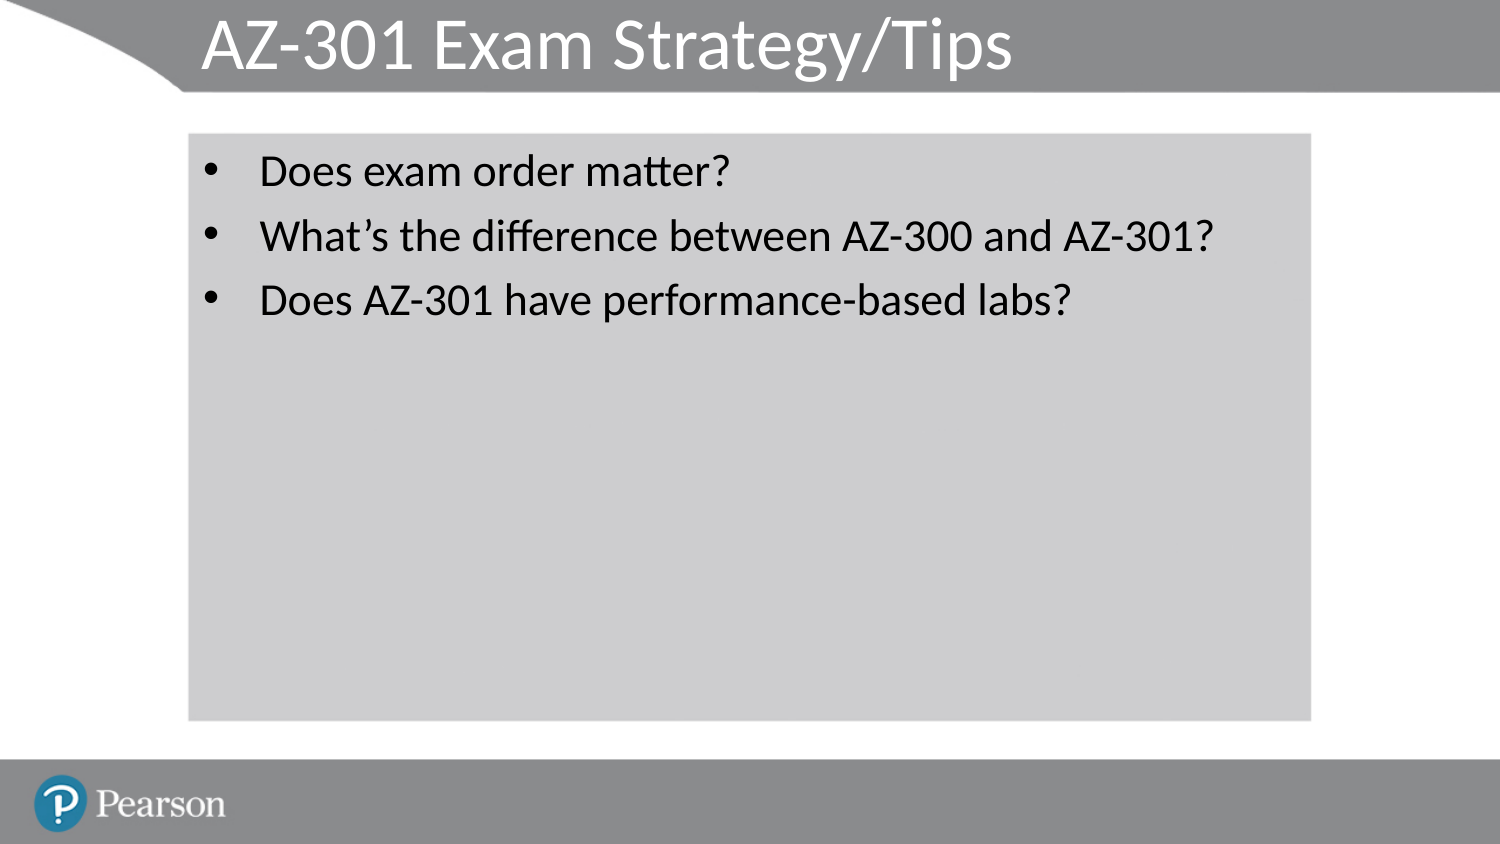

# AZ-301 Exam Strategy/Tips
Does exam order matter?
What’s the difference between AZ-300 and AZ-301?
Does AZ-301 have performance-based labs?